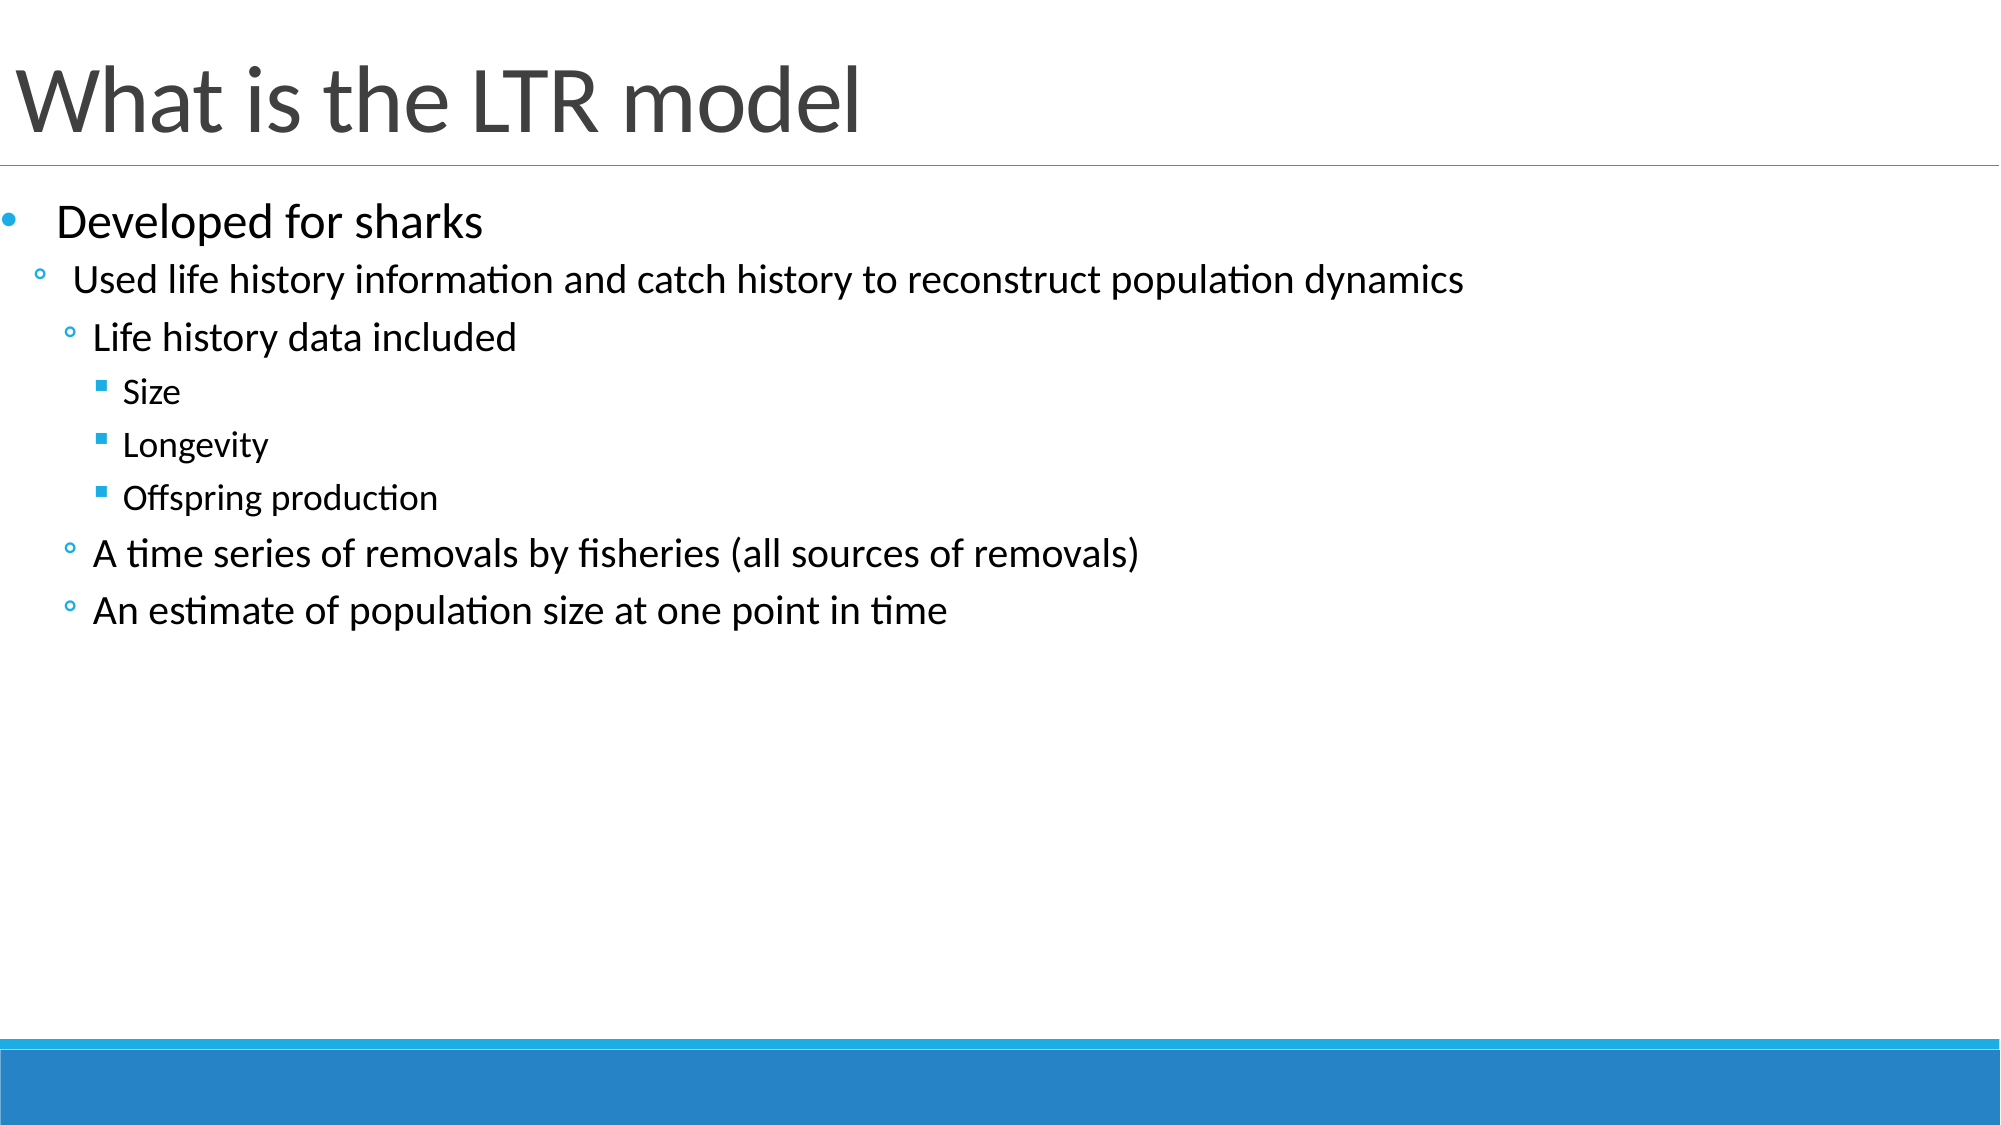

# What is the LTR model
Developed for sharks
 Used life history information and catch history to reconstruct population dynamics
Life history data included
Size
Longevity
Offspring production
A time series of removals by fisheries (all sources of removals)
An estimate of population size at one point in time